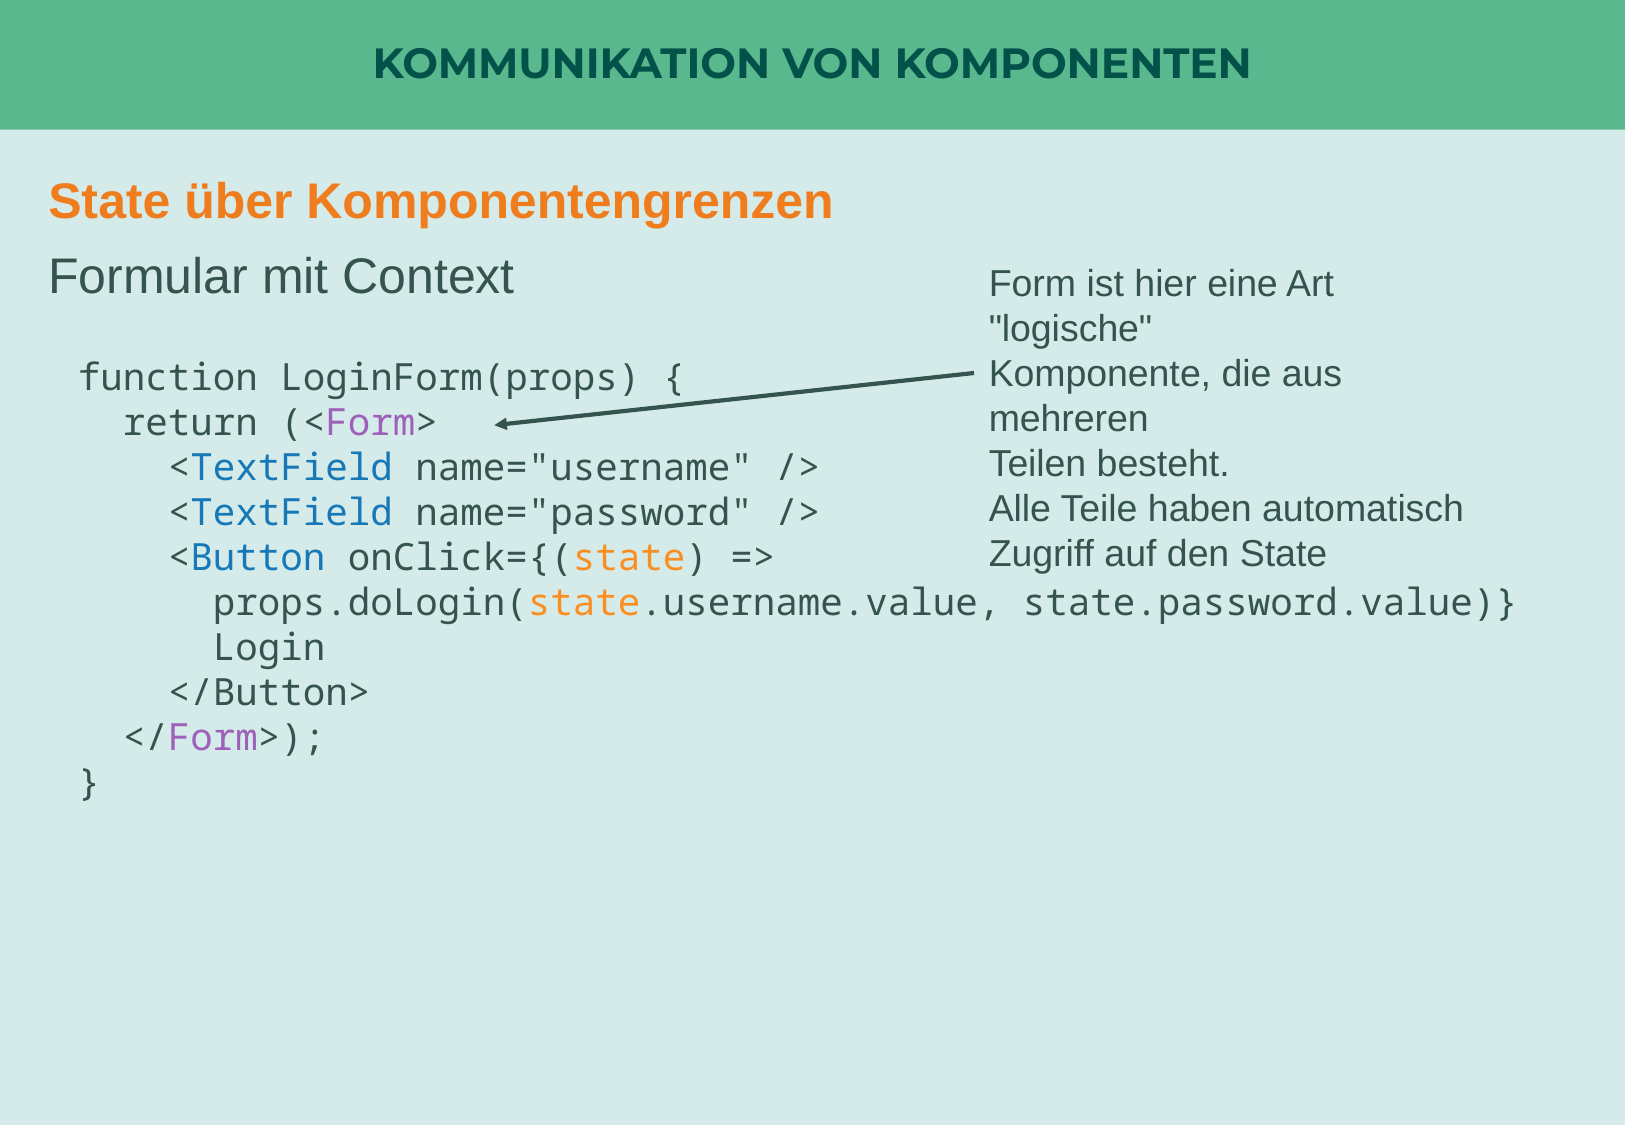

# Kommunikation von KOmponenten
State über Komponentengrenzen
Formular mit Context

Form ist hier eine Art "logische"
Komponente, die aus mehreren
Teilen besteht.
Alle Teile haben automatisch Zugriff auf den State
function LoginForm(props) {
  return (<Form>
    <TextField name="username" />
    <TextField name="password" />
    <Button onClick={(state) =>
      props.doLogin(state.username.value, state.password.value)}
      Login
    </Button>
  </Form>);
}

Beispiel: ChatPage oder Tabs

Beispiel: UserStatsPage für fetch ?